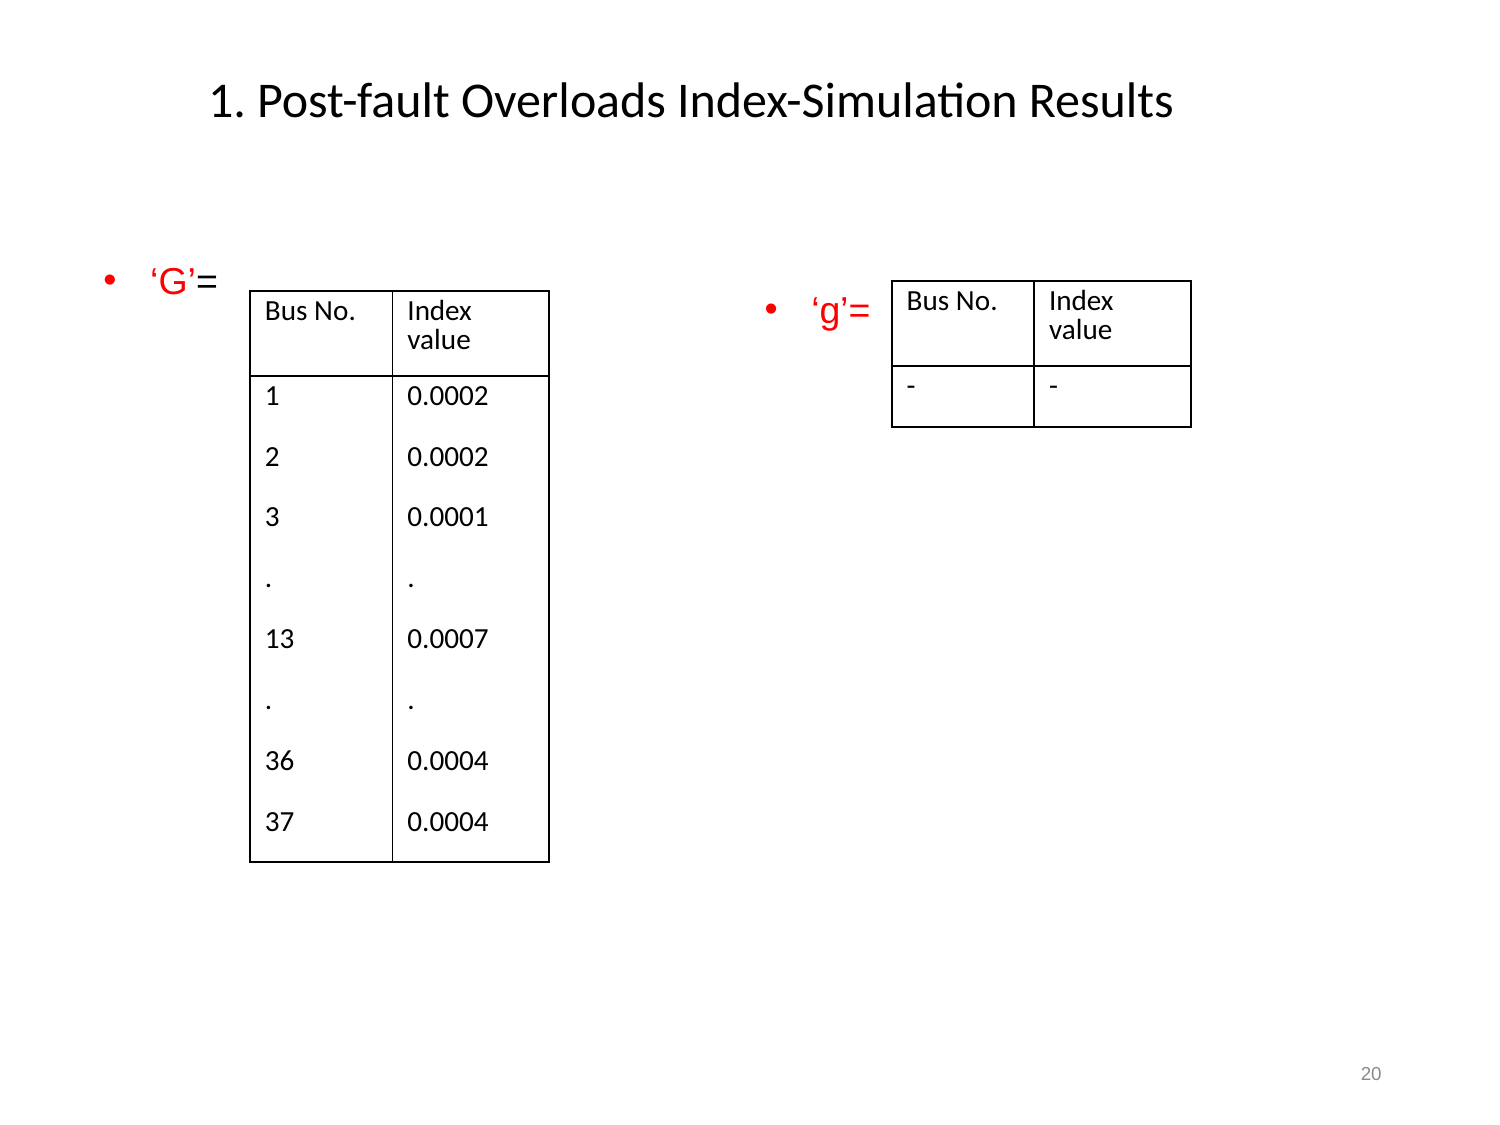

# 1. Post-fault Overloads Index-Simulation Results

‘G’=
‘g’=
| Bus No. | Index value |
| --- | --- |
| - | - |
| Bus No. | Index value |
| --- | --- |
| 1 | 0.0002 |
| 2 | 0.0002 |
| 3 | 0.0001 |
| . | . |
| 13 | 0.0007 |
| . | . |
| 36 | 0.0004 |
| 37 | 0.0004 |
20